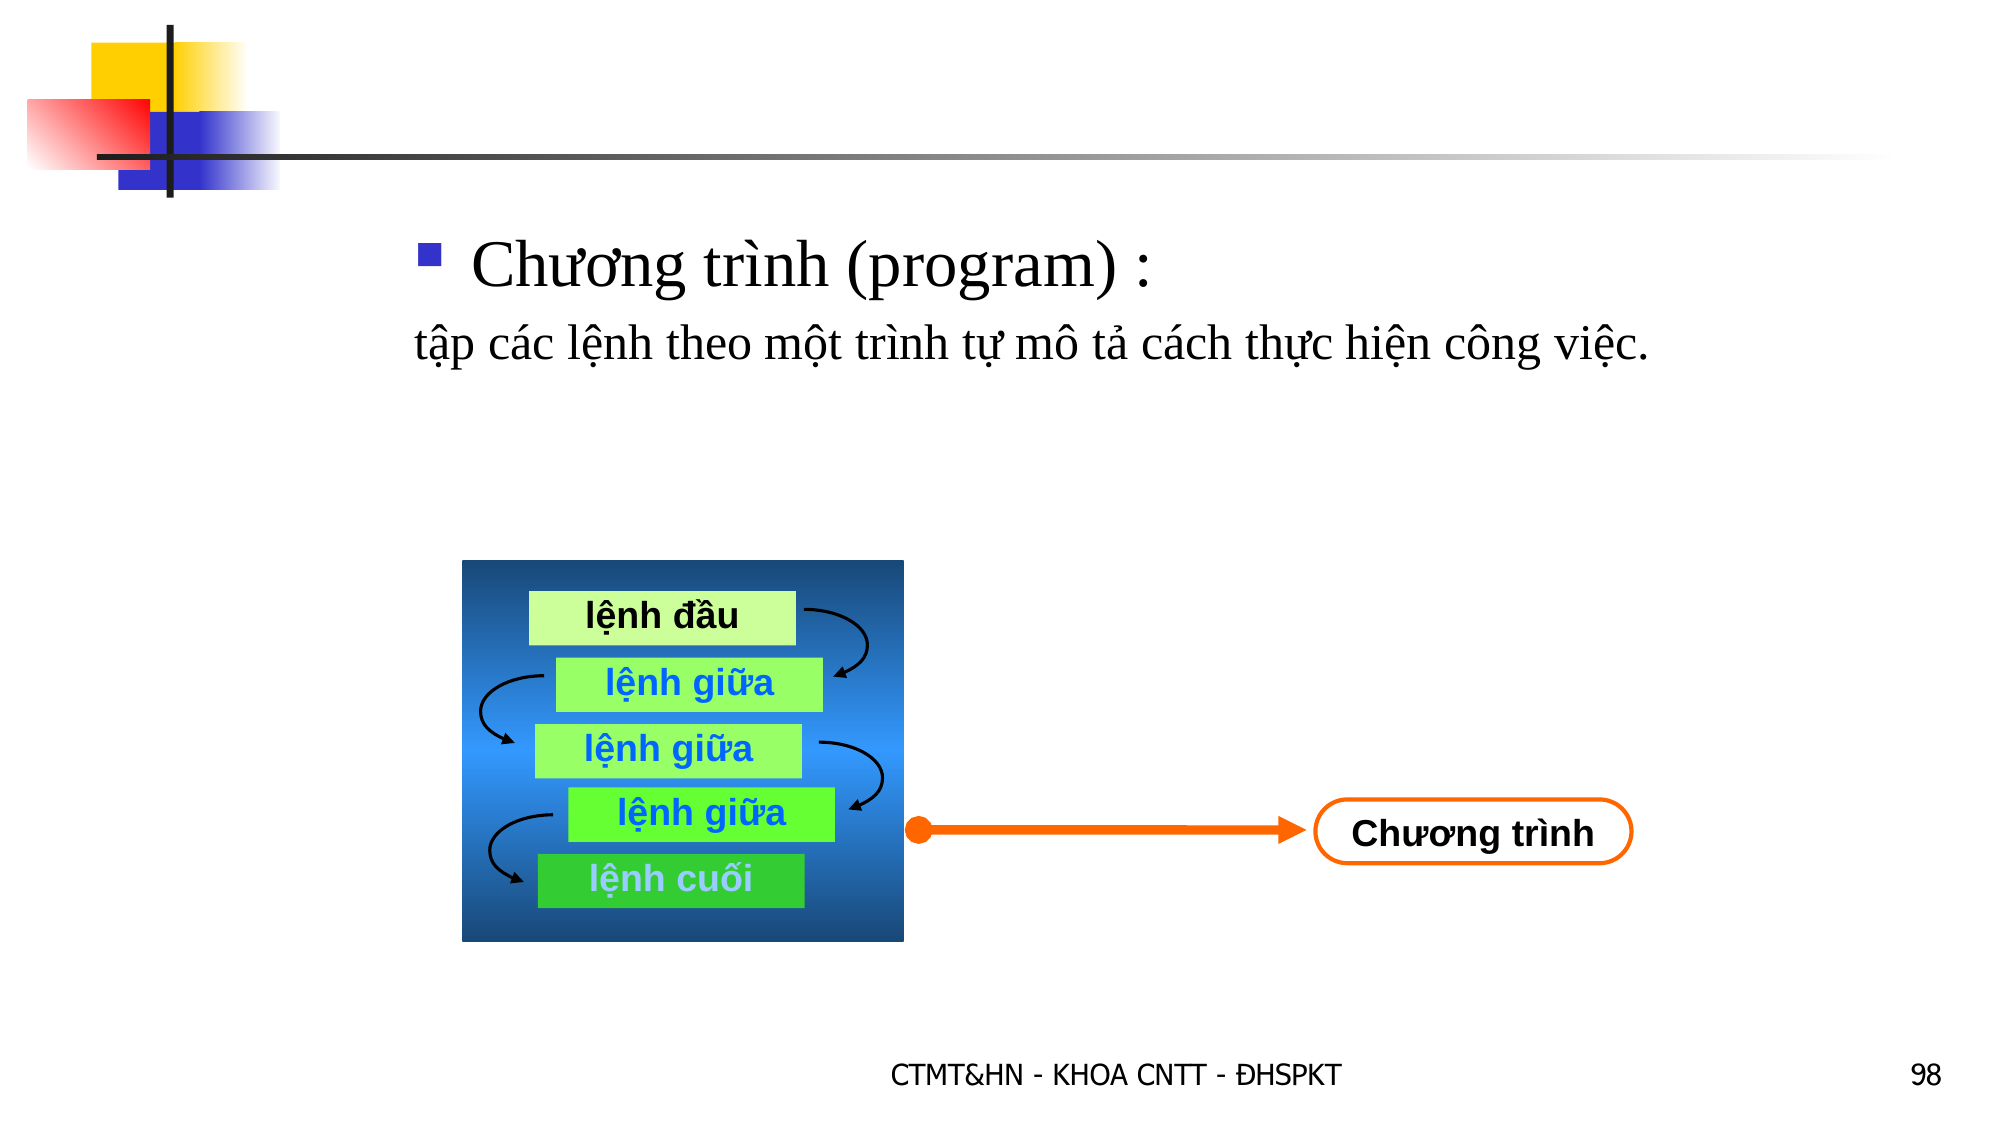

#
Chương trình (program) :
tập các lệnh theo một trình tự mô tả cách thực hiện công việc.

lệnh đầu

lệnh giữa

lệnh giữa

lệnh giữa
Chương trình

lệnh cuối
CTMT&HN - KHOA CNTT - ĐHSPKT
98